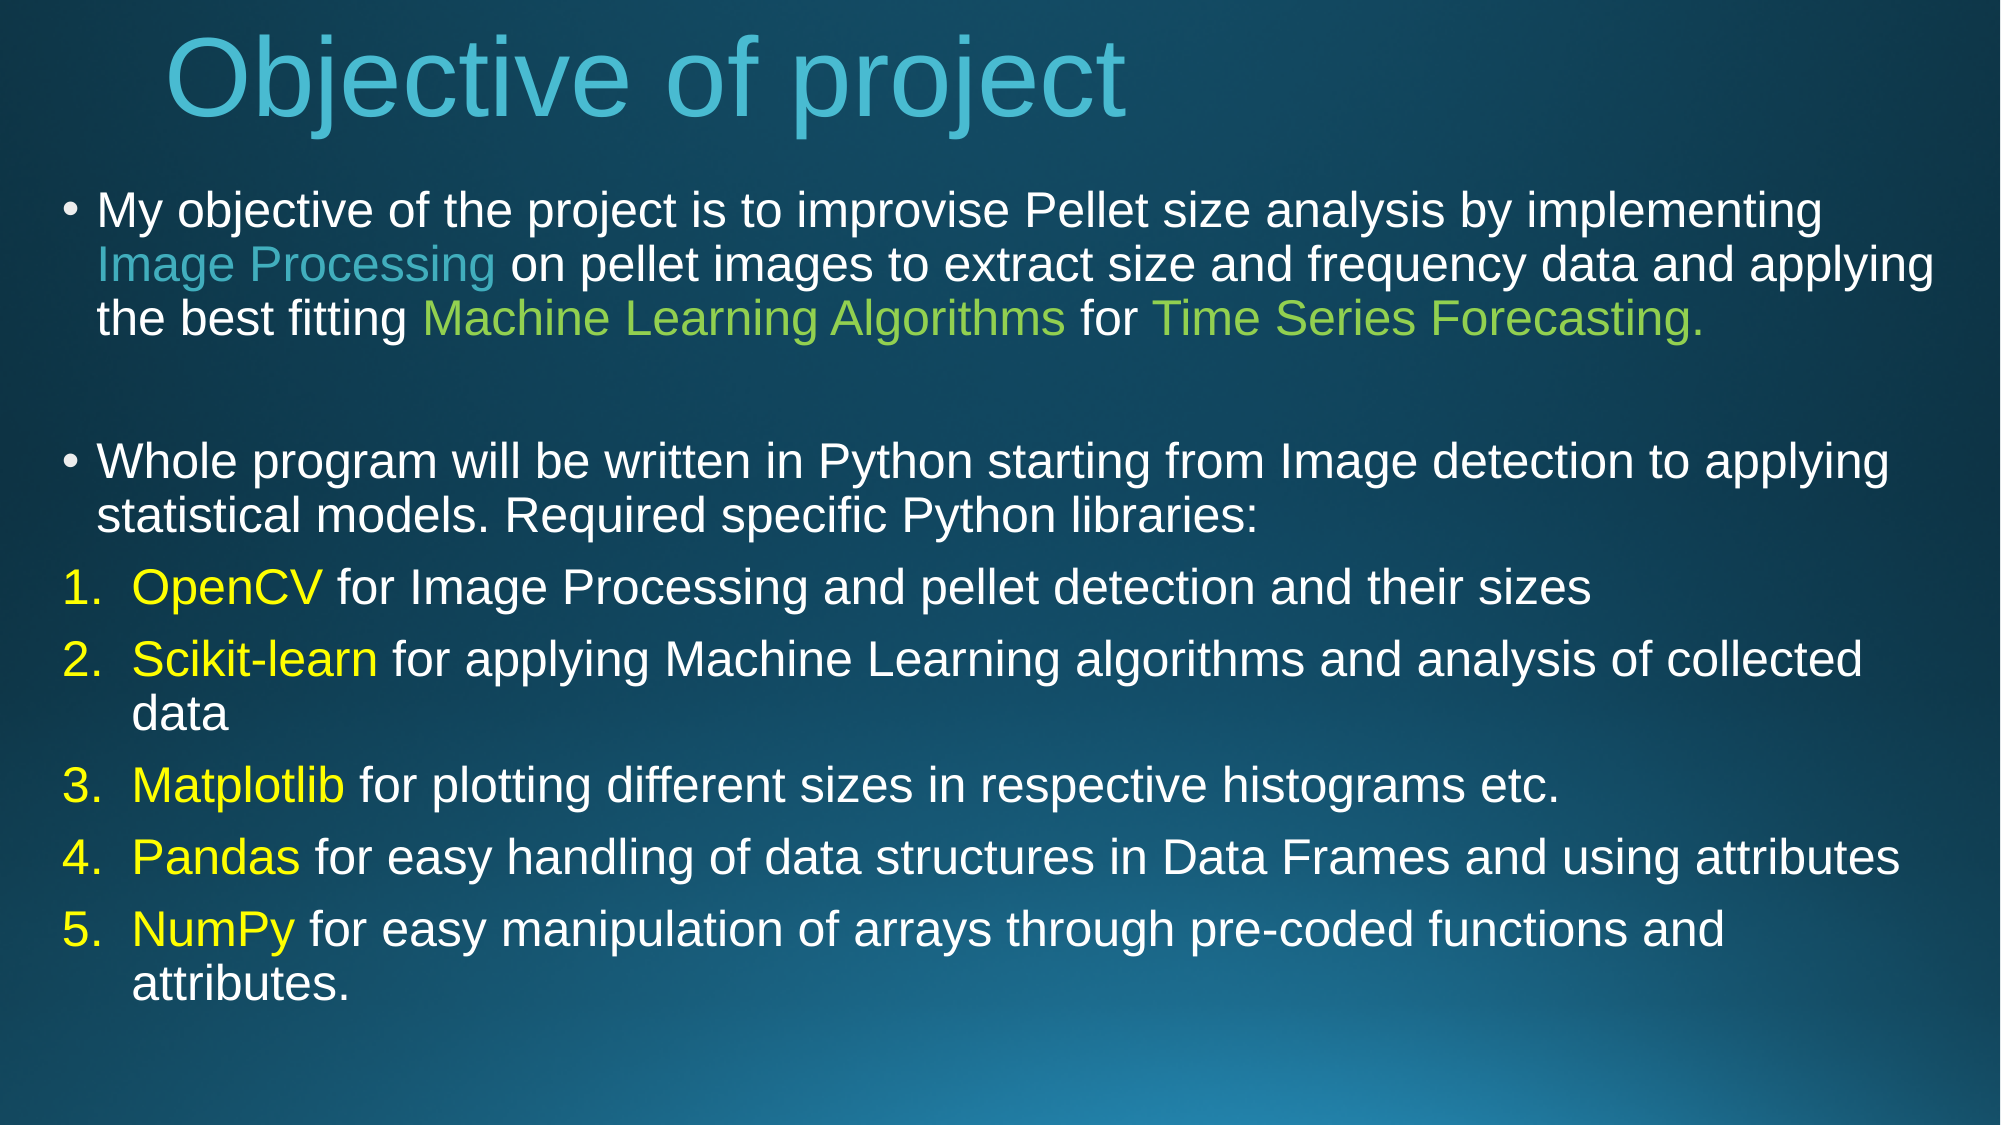

# Objective of project
My objective of the project is to improvise Pellet size analysis by implementing Image Processing on pellet images to extract size and frequency data and applying the best fitting Machine Learning Algorithms for Time Series Forecasting.

Whole program will be written in Python starting from Image detection to applying statistical models. Required specific Python libraries:
OpenCV for Image Processing and pellet detection and their sizes
Scikit-learn for applying Machine Learning algorithms and analysis of collected data
Matplotlib for plotting different sizes in respective histograms etc.
Pandas for easy handling of data structures in Data Frames and using attributes
NumPy for easy manipulation of arrays through pre-coded functions and attributes.